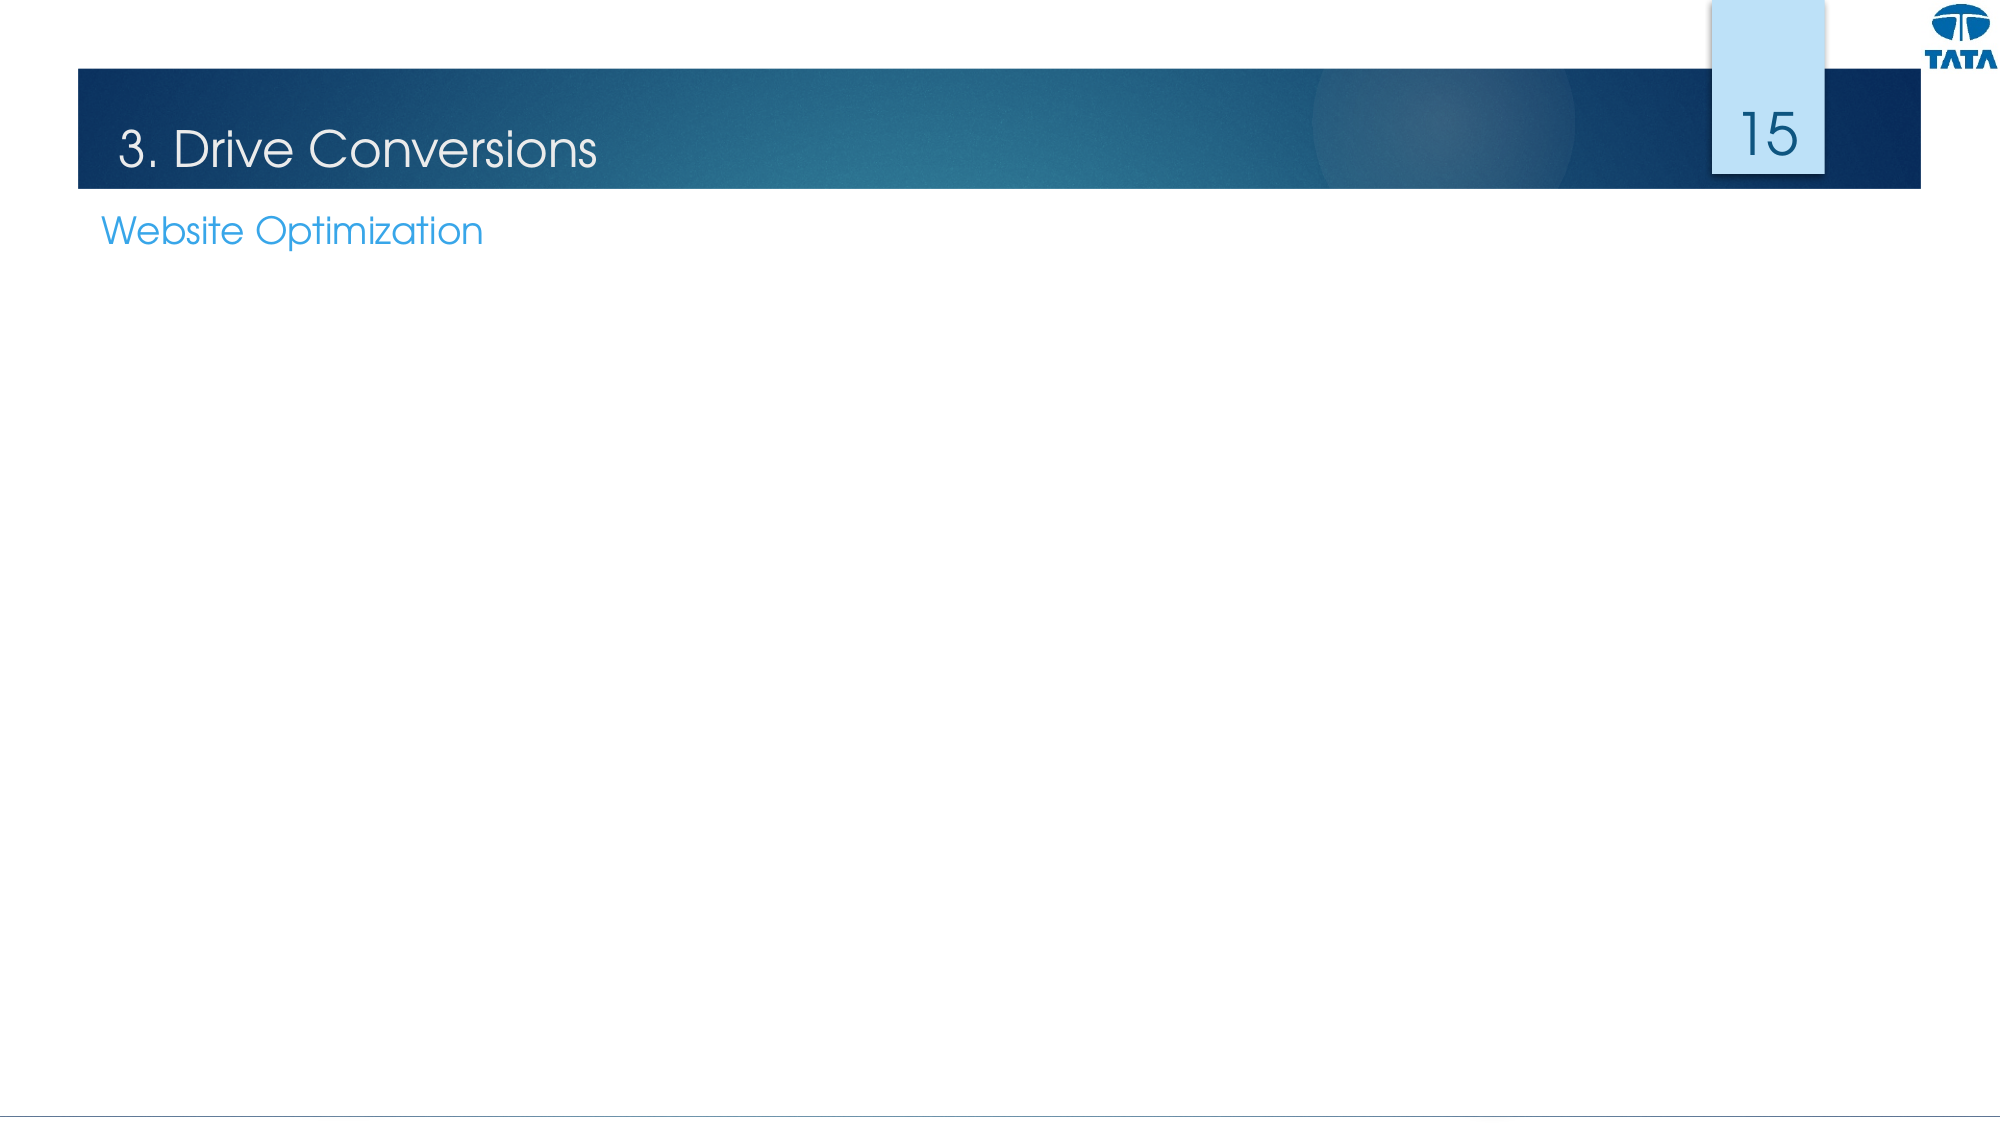

15
# 3. Drive Conversions
Website Optimization